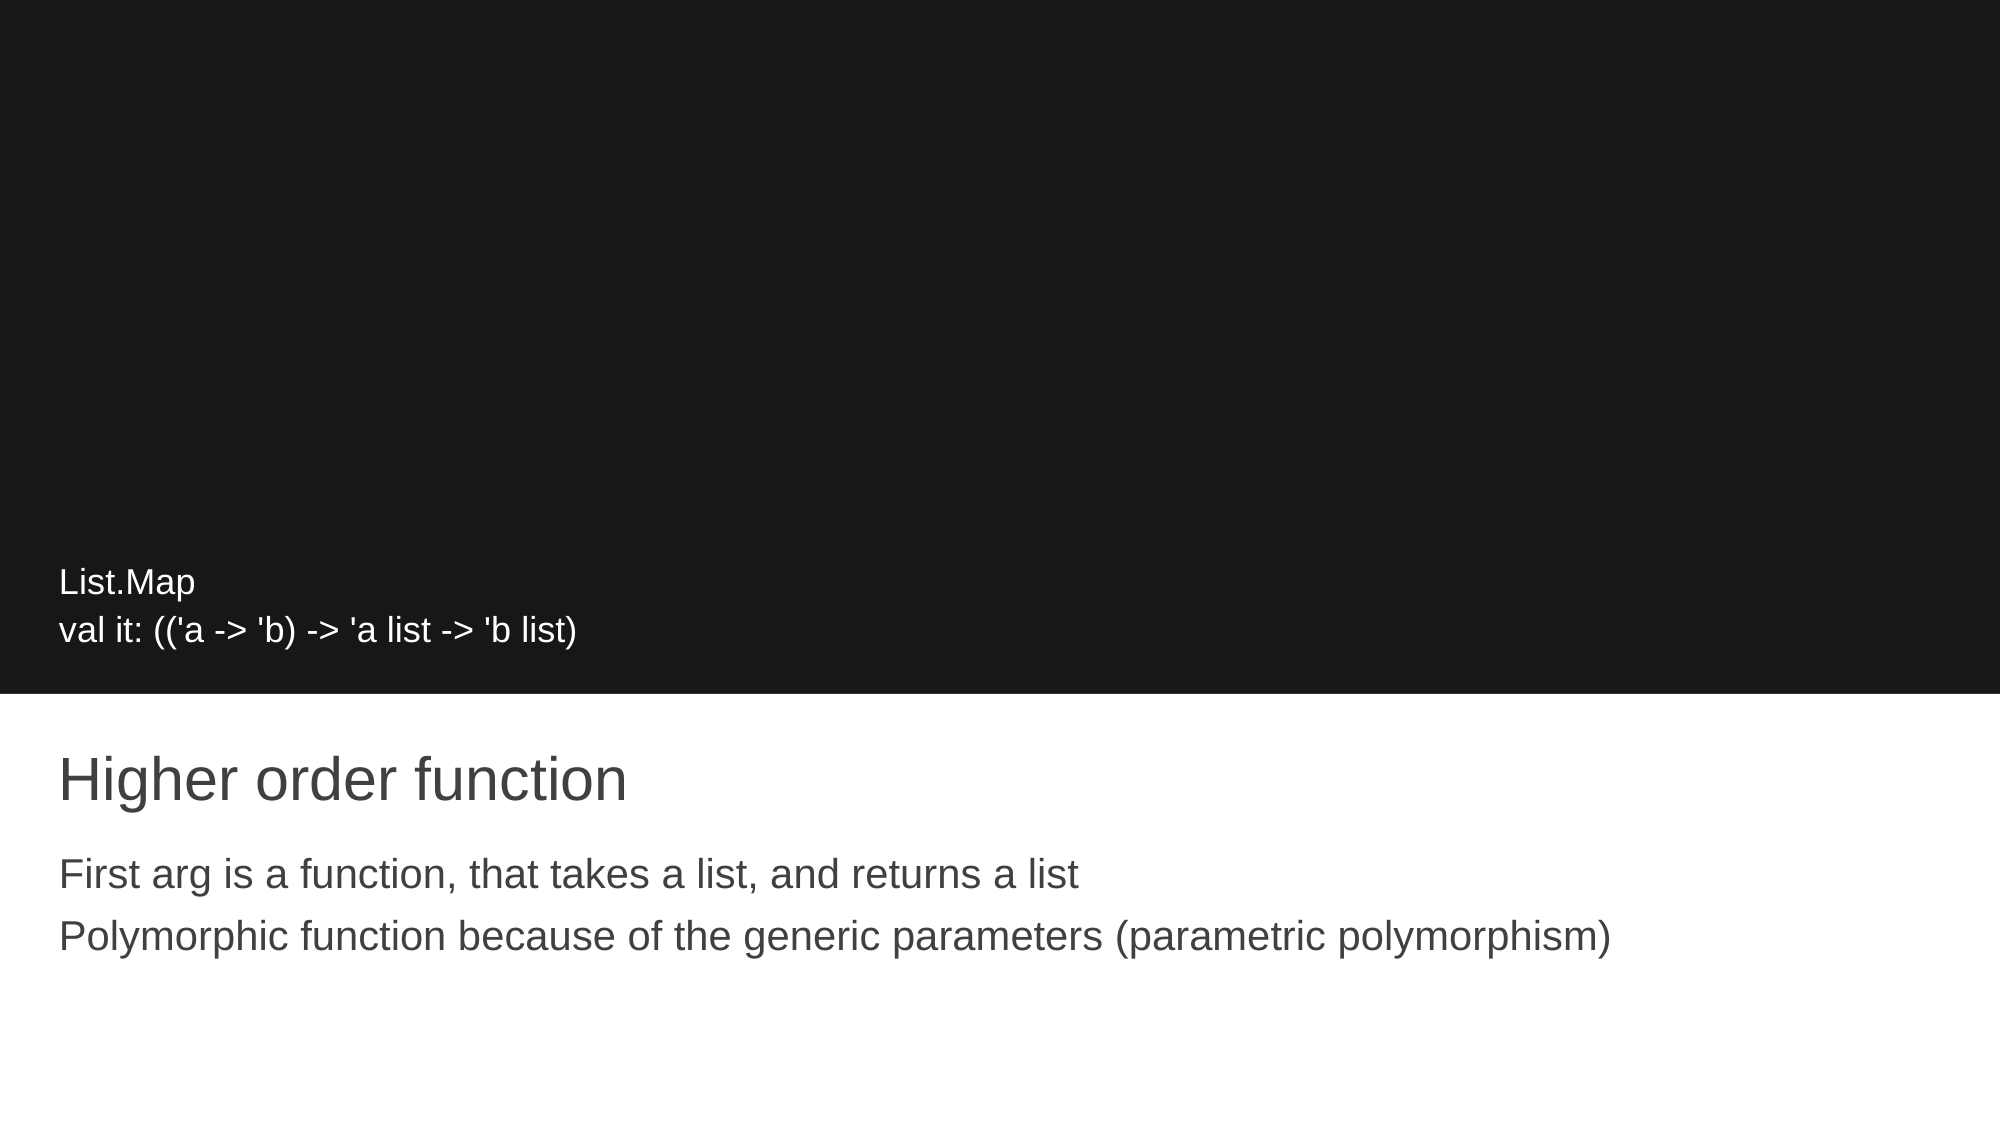

List.Map
val it: (('a -> 'b) -> 'a list -> 'b list)
# Higher order function
First arg is a function, that takes a list, and returns a list
Polymorphic function because of the generic parameters (parametric polymorphism)